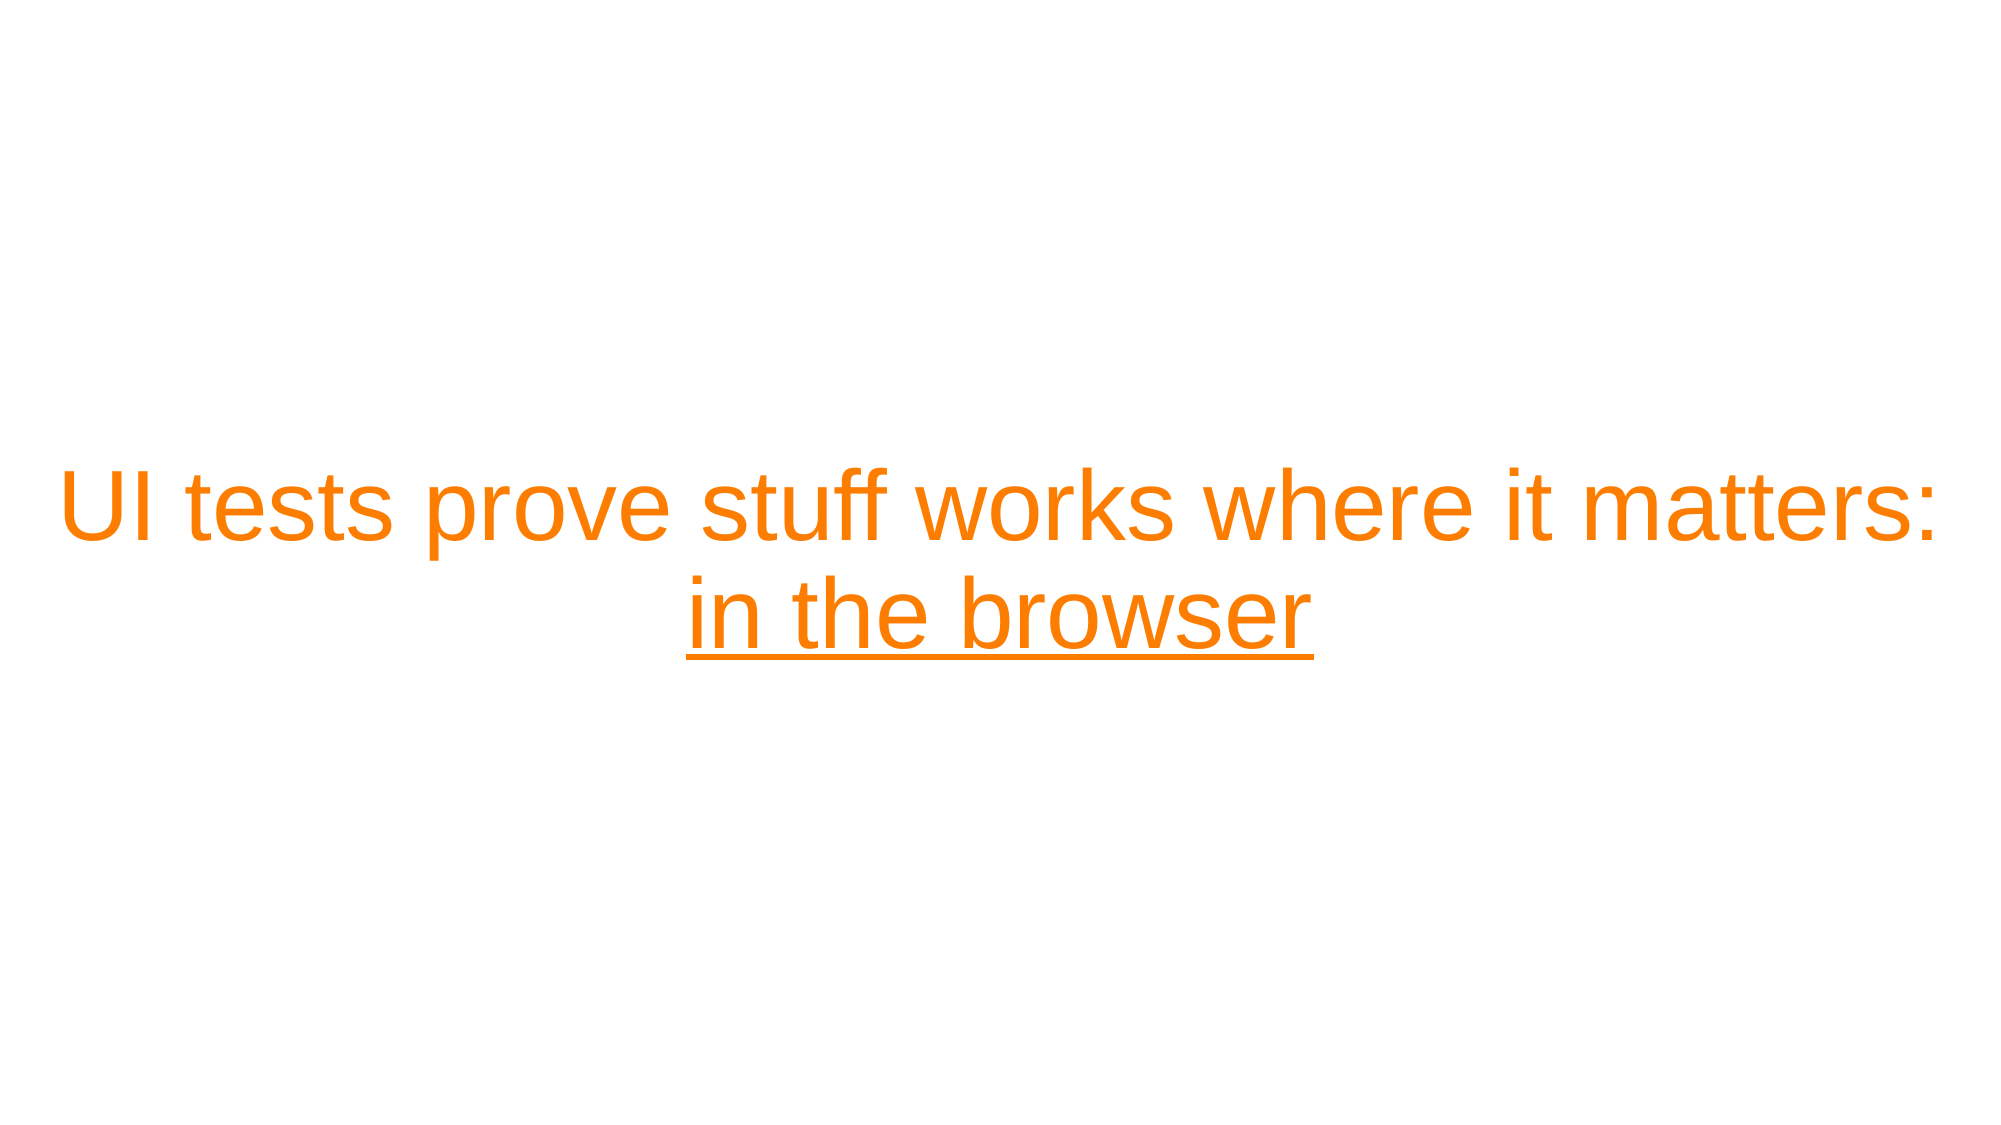

# UI tests prove stuff works where it matters: in the browser